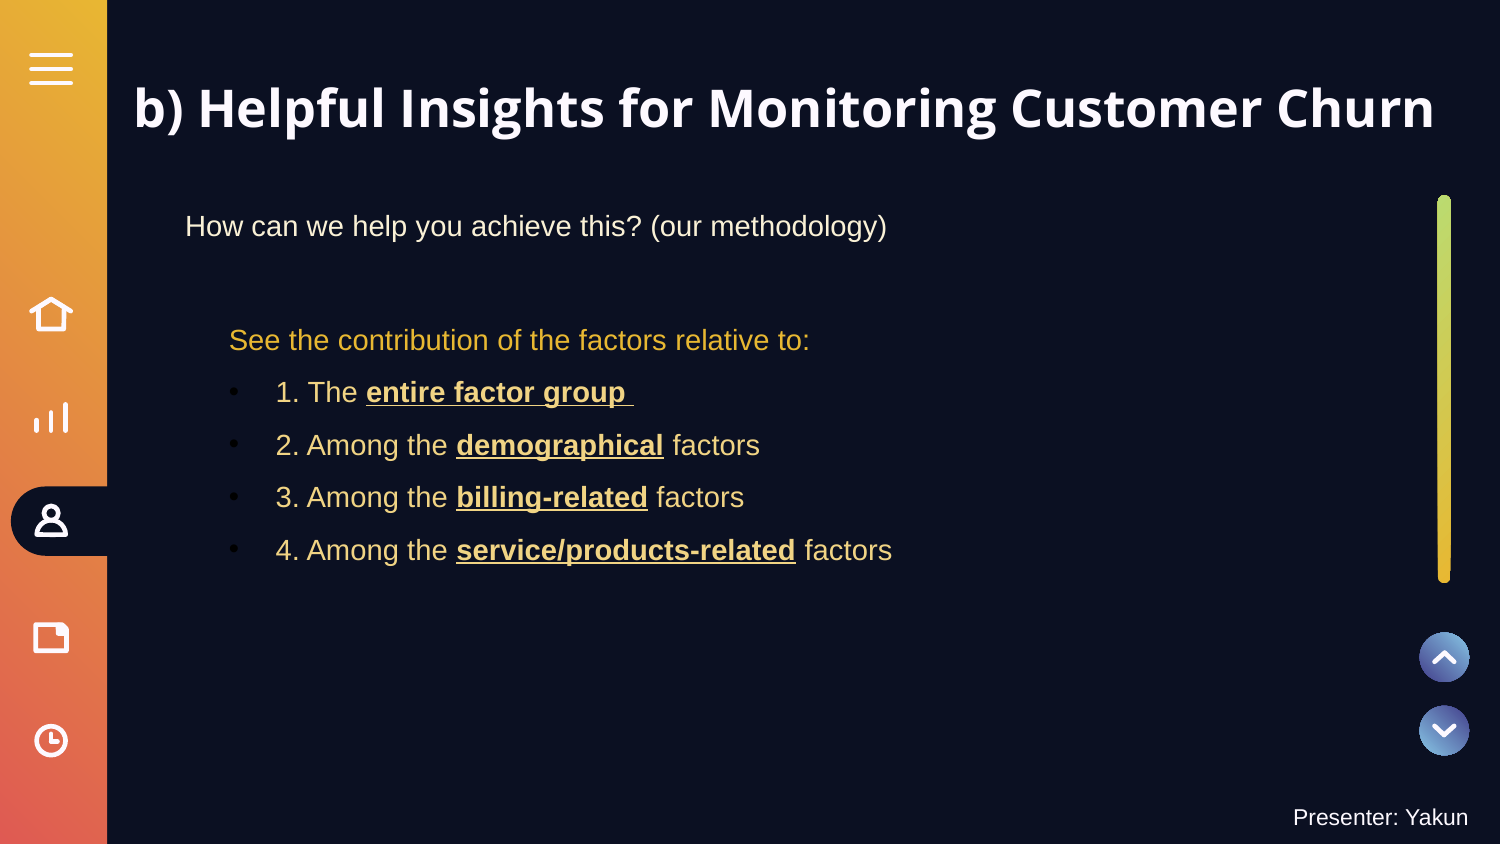

3
# b) Helpful Insights for Monitoring Customer Churn
How can we help you achieve this? (our methodology)

See the contribution of the factors relative to:
1. The entire factor group
2. Among the demographical factors
3. Among the billing-related factors
4. Among the service/products-related factors

Presenter: Yakun